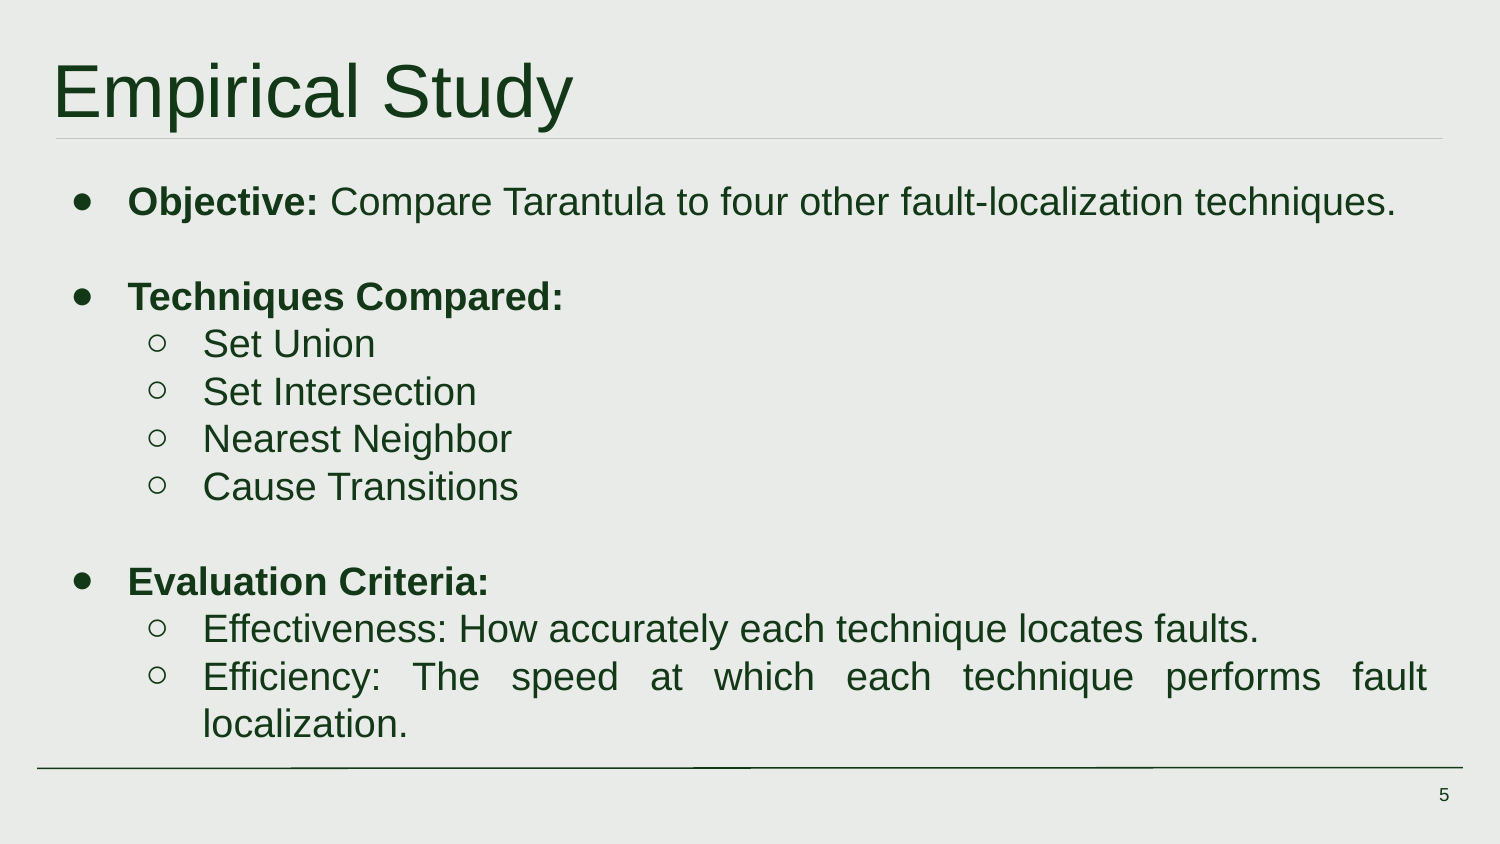

# Empirical Study
Objective: Compare Tarantula to four other fault-localization techniques.

Techniques Compared:
Set Union
Set Intersection
Nearest Neighbor
Cause Transitions

Evaluation Criteria:
Effectiveness: How accurately each technique locates faults.
Efficiency: The speed at which each technique performs fault localization.
5